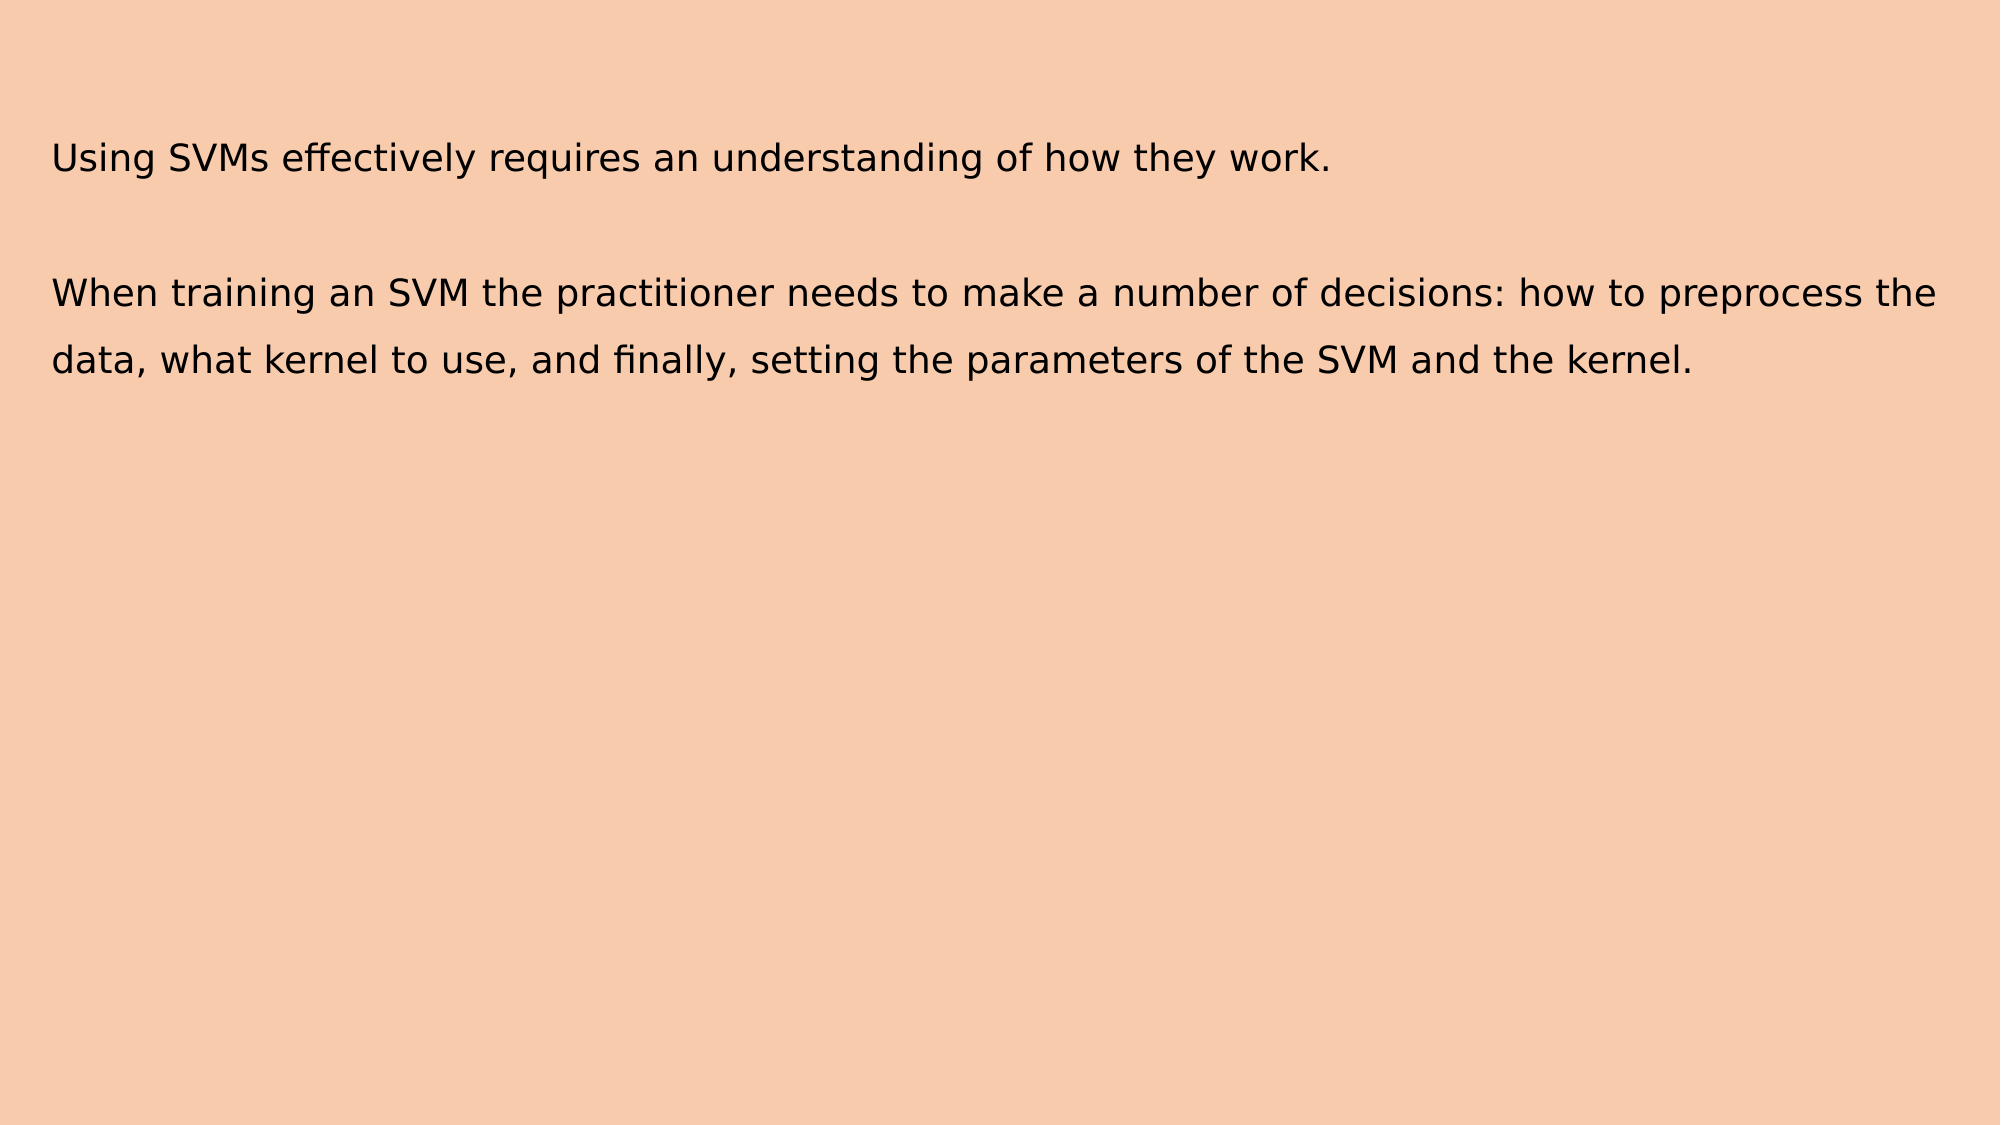

Using SVMs effectively requires an understanding of how they work.

When training an SVM the practitioner needs to make a number of decisions: how to preprocess the data, what kernel to use, and finally, setting the parameters of the SVM and the kernel.